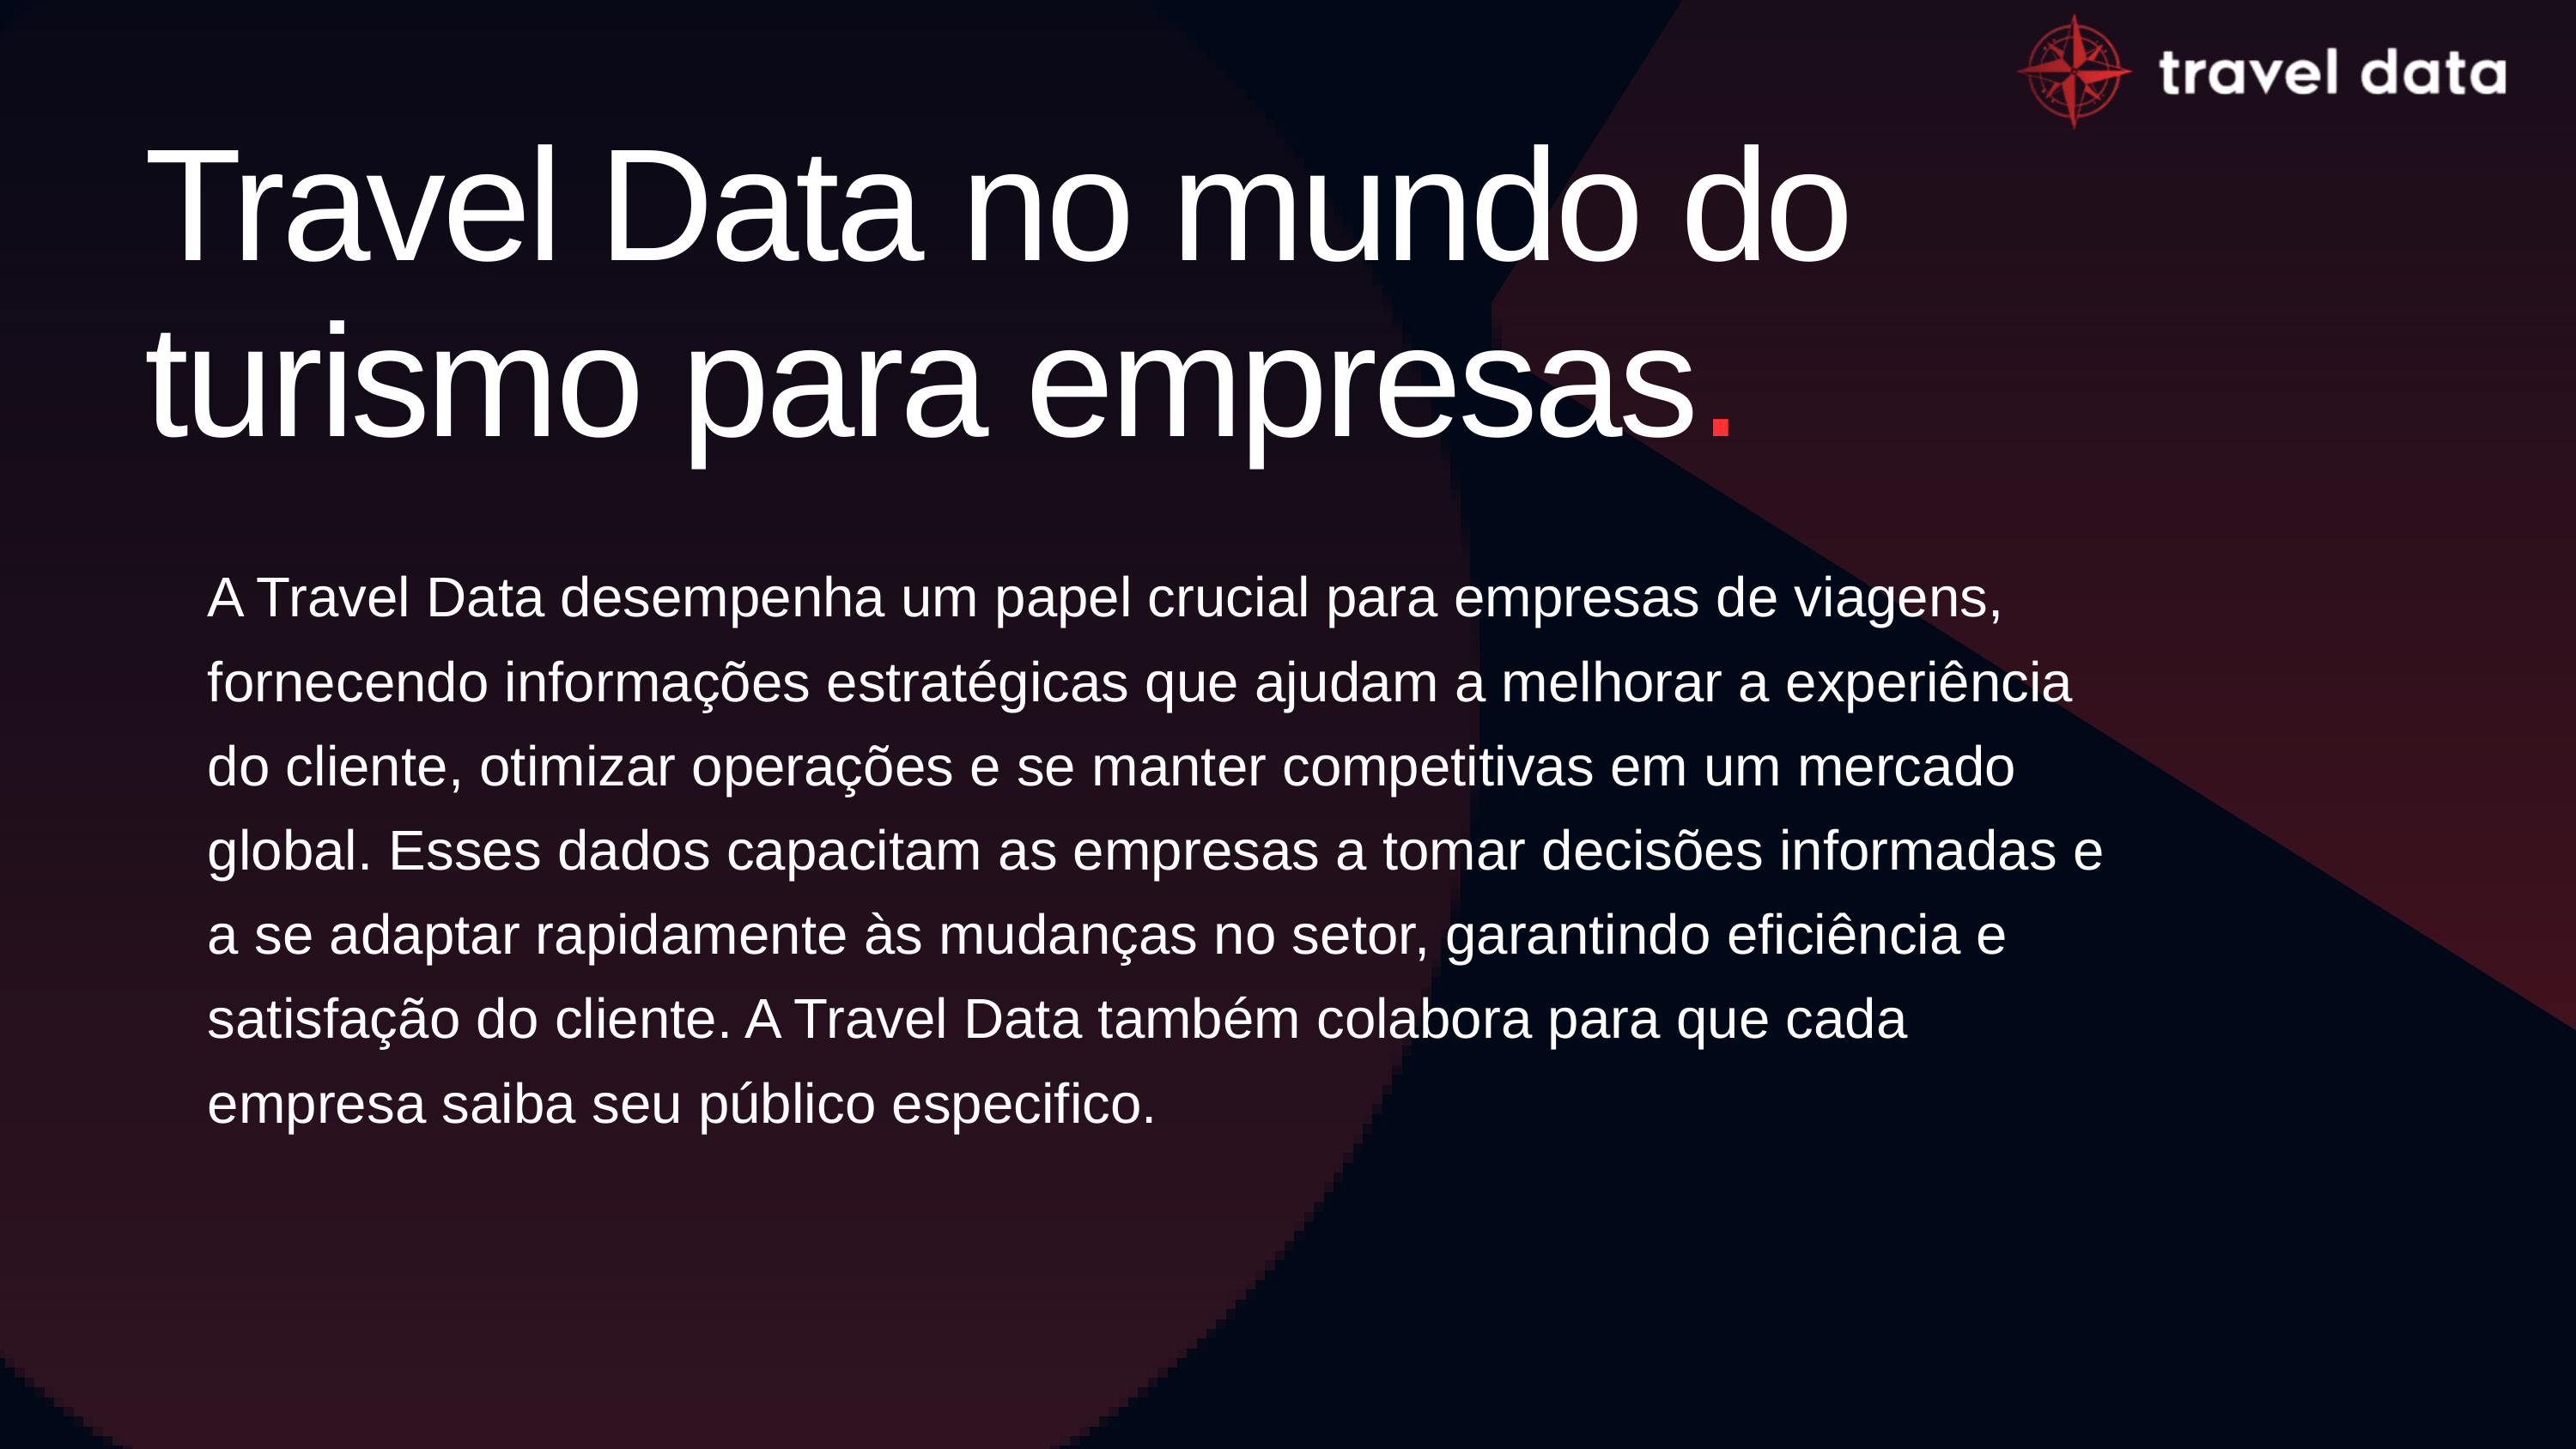

Travel Data no mundo do turismo para empresas.
A Travel Data desempenha um papel crucial para empresas de viagens, fornecendo informações estratégicas que ajudam a melhorar a experiência do cliente, otimizar operações e se manter competitivas em um mercado global. Esses dados capacitam as empresas a tomar decisões informadas e a se adaptar rapidamente às mudanças no setor, garantindo eficiência e satisfação do cliente. A Travel Data também colabora para que cada empresa saiba seu público especifico.